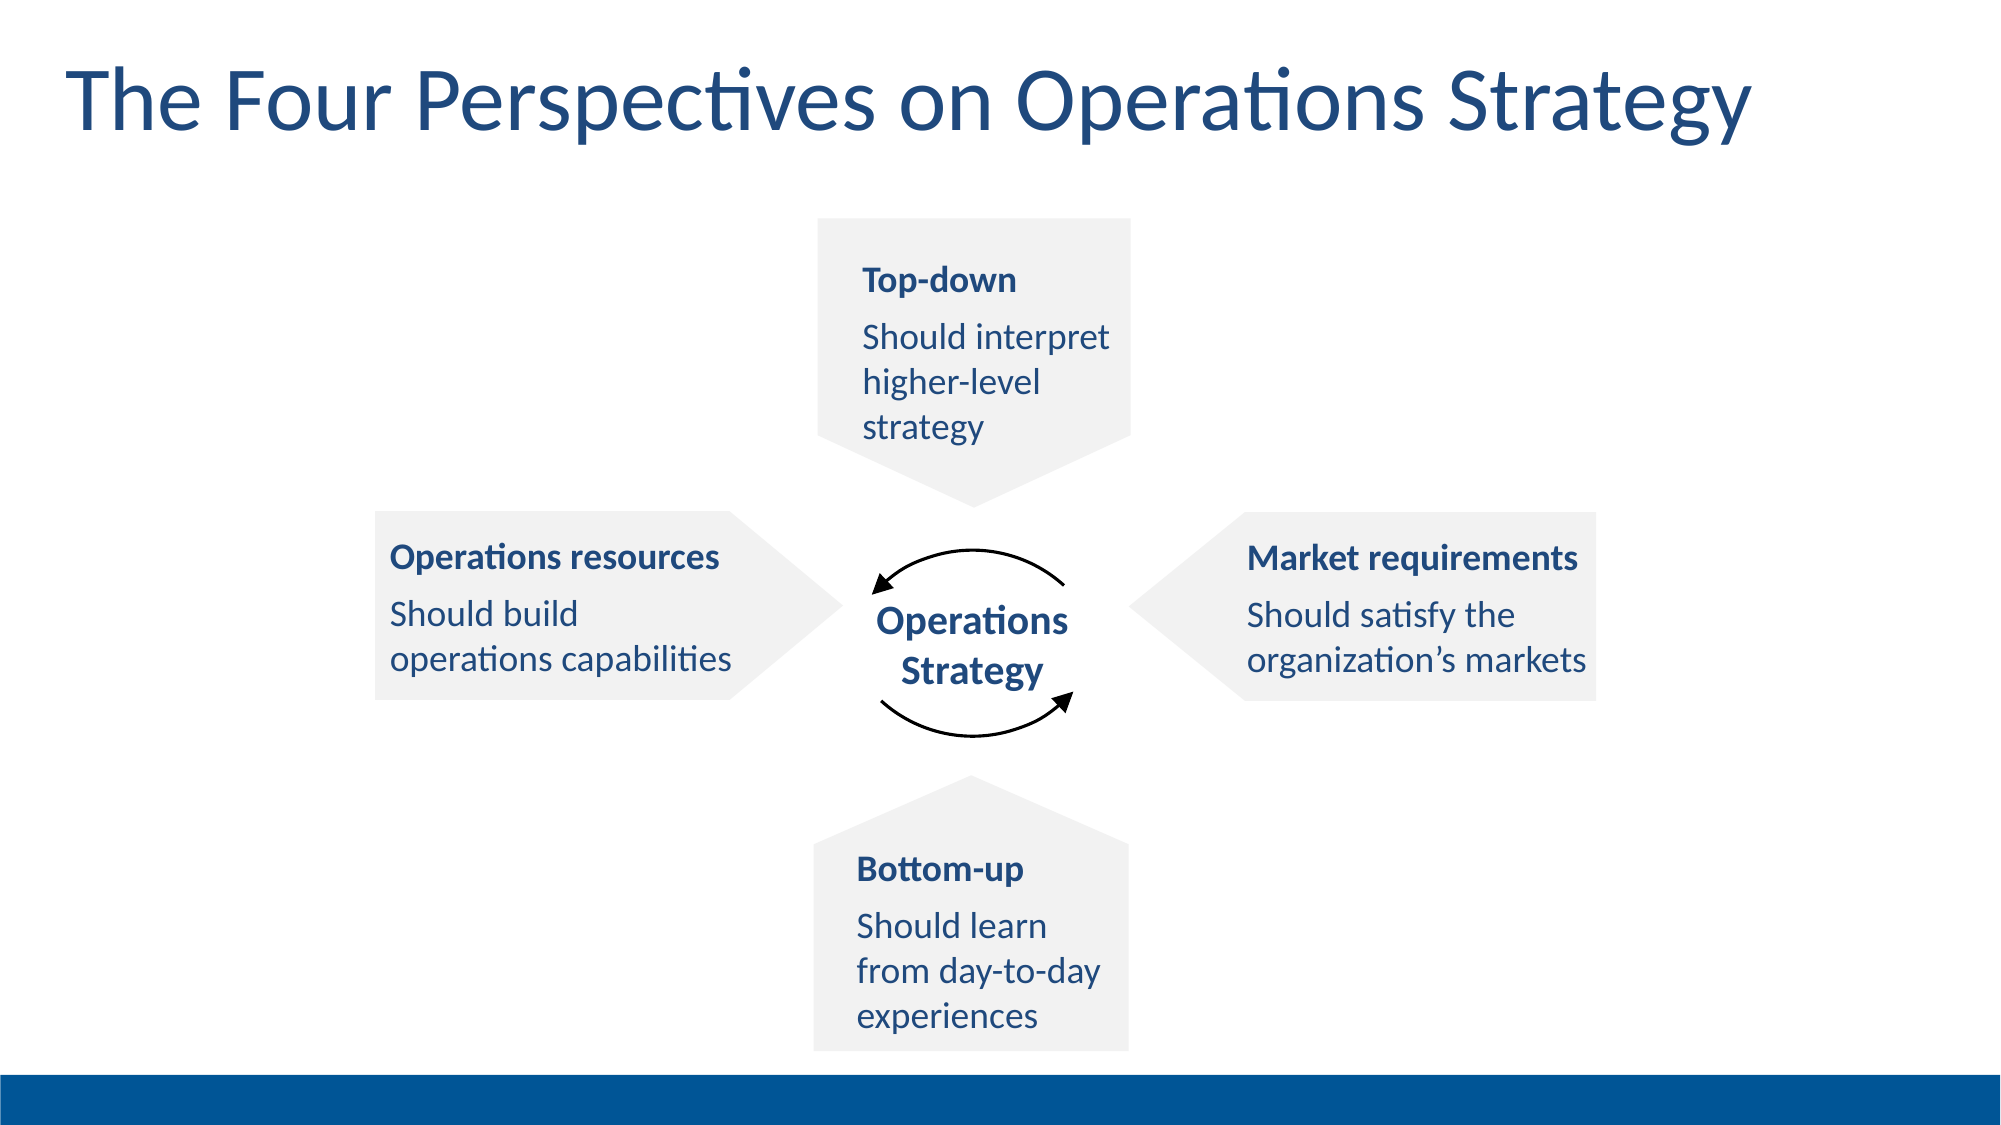

# The Four Perspectives on Operations Strategy
Top-down
Should interpret higher-level strategy

Operations resources
Should build
operations capabilities
Market requirements
Should satisfy the
organization’s markets
Operations Strategy

Bottom-up
Should learn from day-to-day experiences